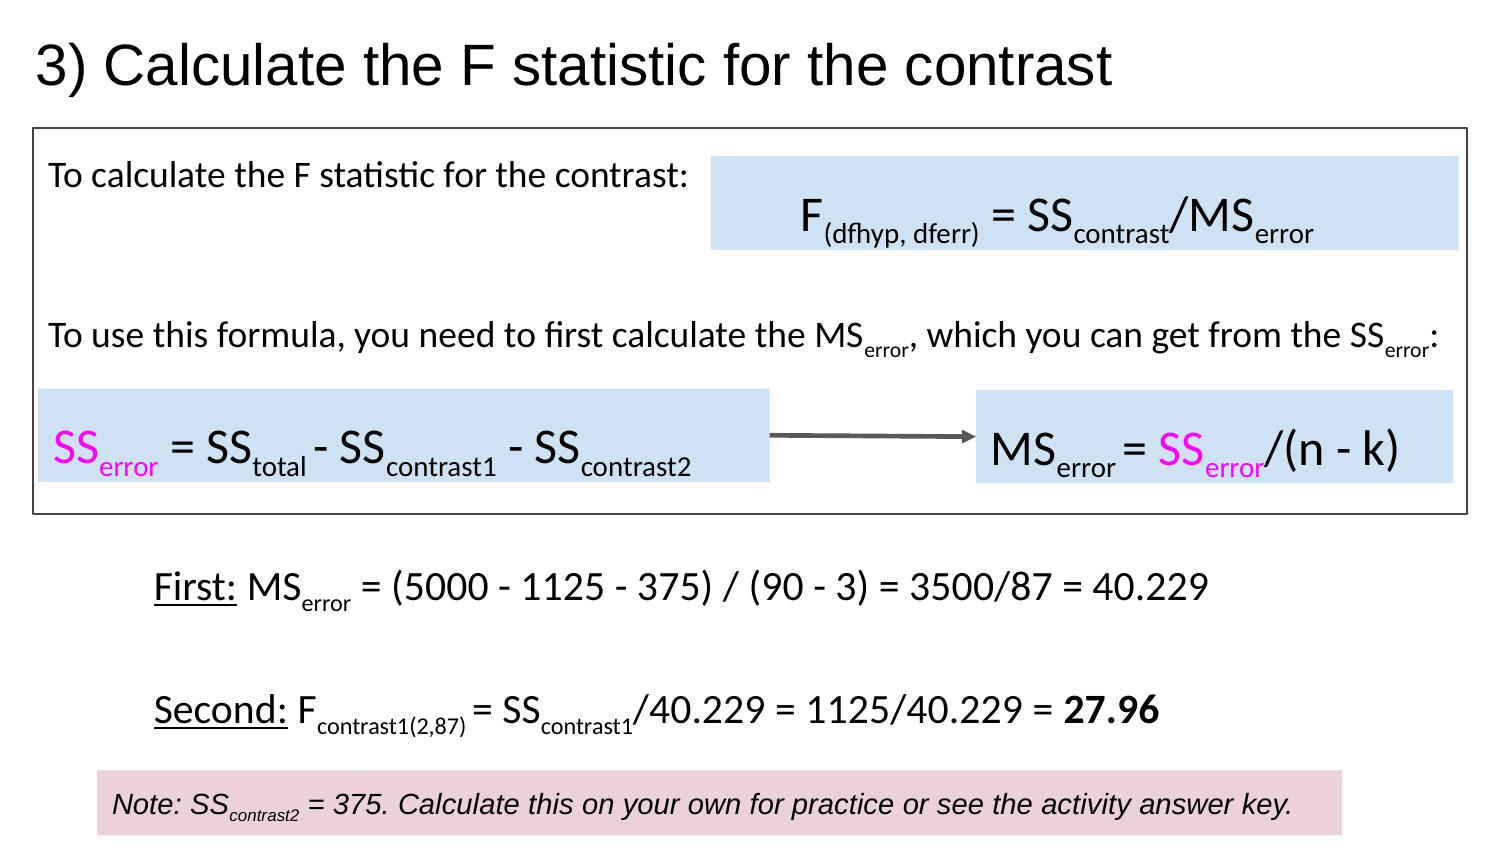

# 3) Calculate the F statistic for the contrast
To calculate the F statistic for the contrast:

To use this formula, you need to first calculate the MSerror, which you can get from the SSerror:

F(dfhyp, dferr) = SScontrast/MSerror
SSerror = SStotal - SScontrast1 - SScontrast2
MSerror = SSerror/(n - k)
First: MSerror = (5000 - 1125 - 375) / (90 - 3) = 3500/87 = 40.229

Second: Fcontrast1(2,87) = SScontrast1/40.229 = 1125/40.229 = 27.96
Note: SScontrast2 = 375. Calculate this on your own for practice or see the activity answer key.